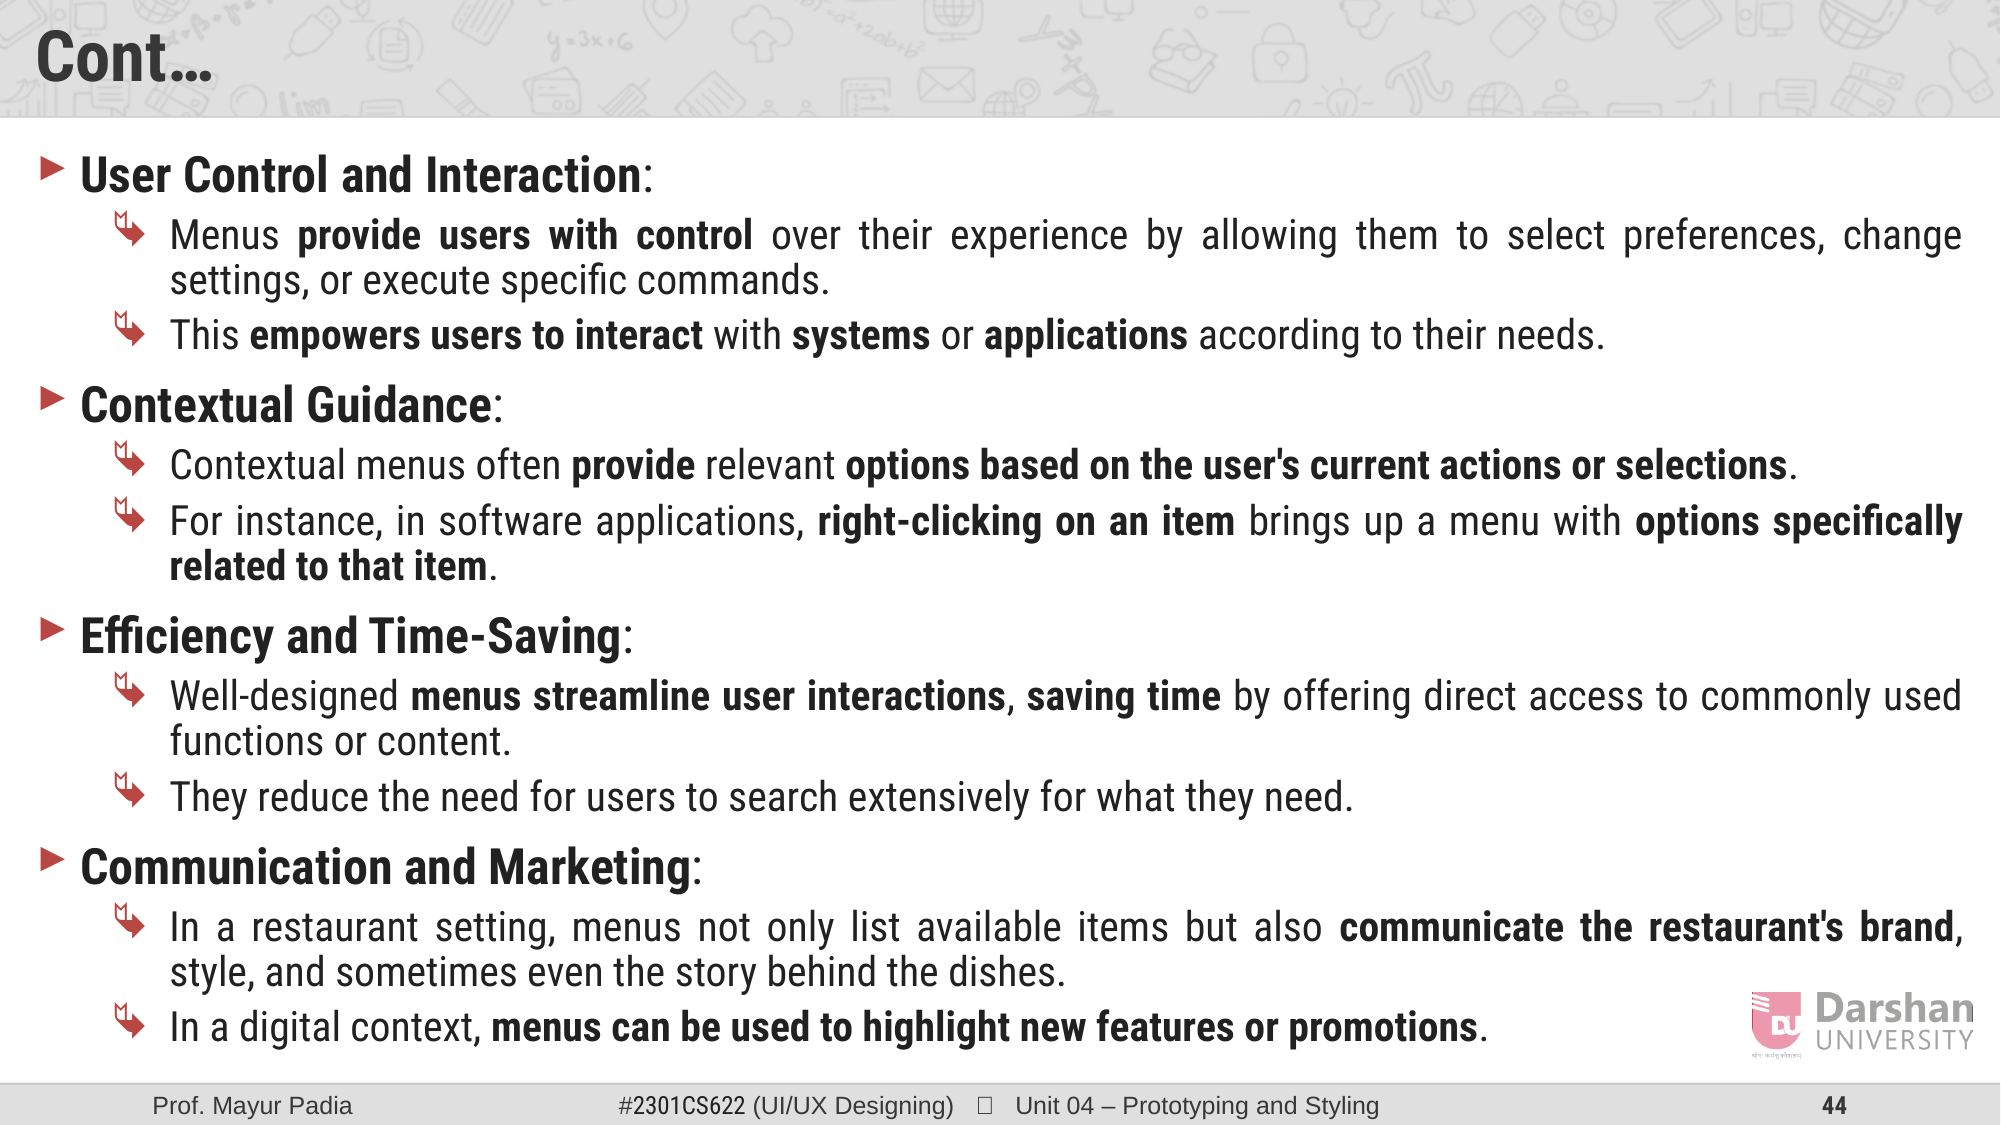

# Cont…
User Control and Interaction:
Menus provide users with control over their experience by allowing them to select preferences, change settings, or execute specific commands.
This empowers users to interact with systems or applications according to their needs.
Contextual Guidance:
Contextual menus often provide relevant options based on the user's current actions or selections.
For instance, in software applications, right-clicking on an item brings up a menu with options specifically related to that item.
Efficiency and Time-Saving:
Well-designed menus streamline user interactions, saving time by offering direct access to commonly used functions or content.
They reduce the need for users to search extensively for what they need.
Communication and Marketing:
In a restaurant setting, menus not only list available items but also communicate the restaurant's brand, style, and sometimes even the story behind the dishes.
In a digital context, menus can be used to highlight new features or promotions.